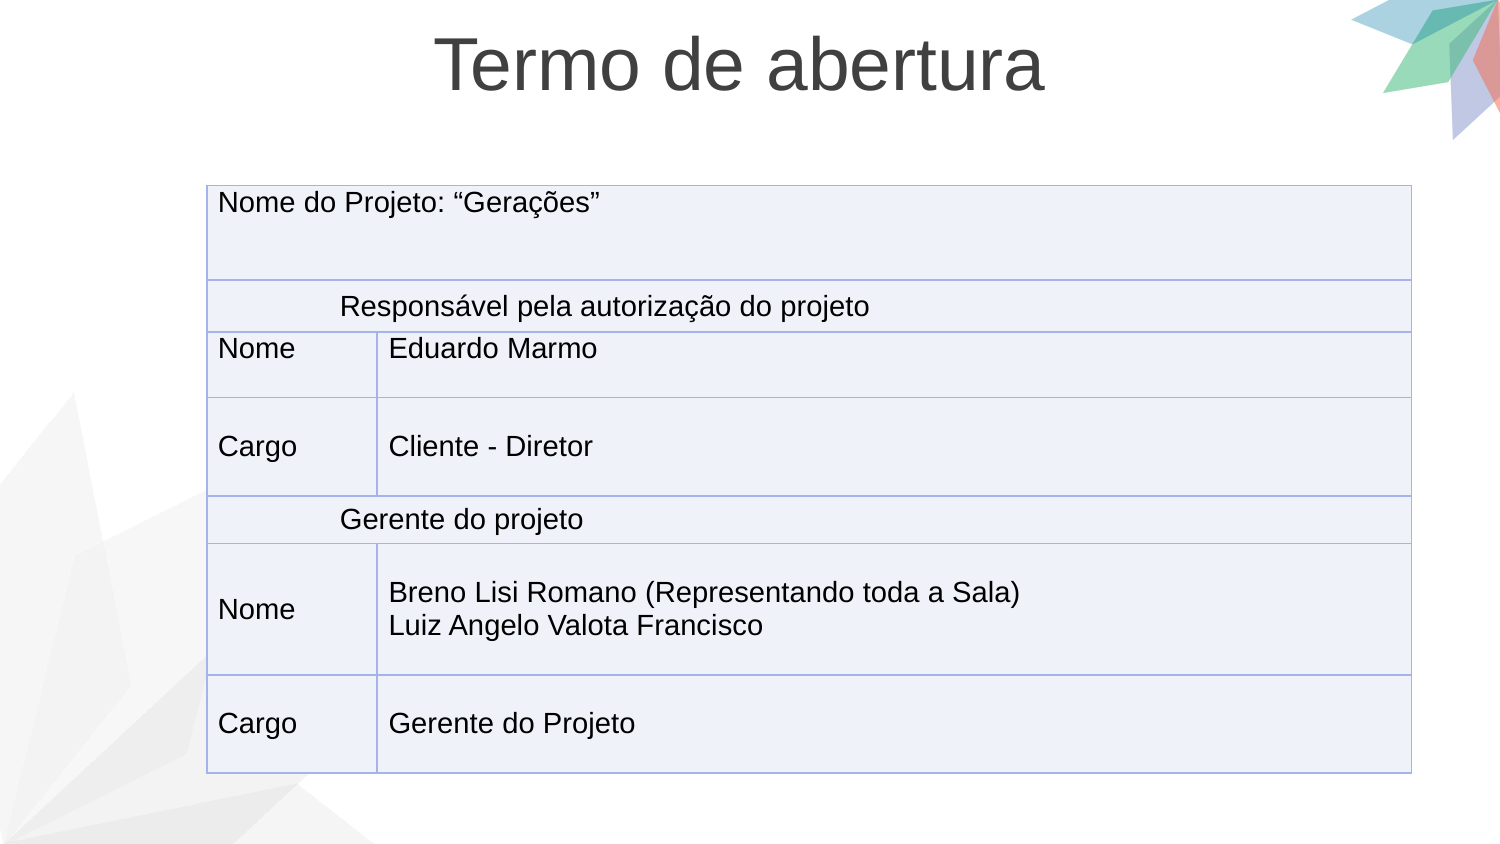

Termo de abertura
| Nome do Projeto: “Gerações” |  |
| --- | --- |
| Responsável pela autorização do projeto |  |
| Nome | Eduardo Marmo |
| Cargo | Cliente - Diretor |
| Gerente do projeto |  |
| Nome | Breno Lisi Romano (Representando toda a Sala) Luiz Angelo Valota Francisco |
| Cargo | Gerente do Projeto |